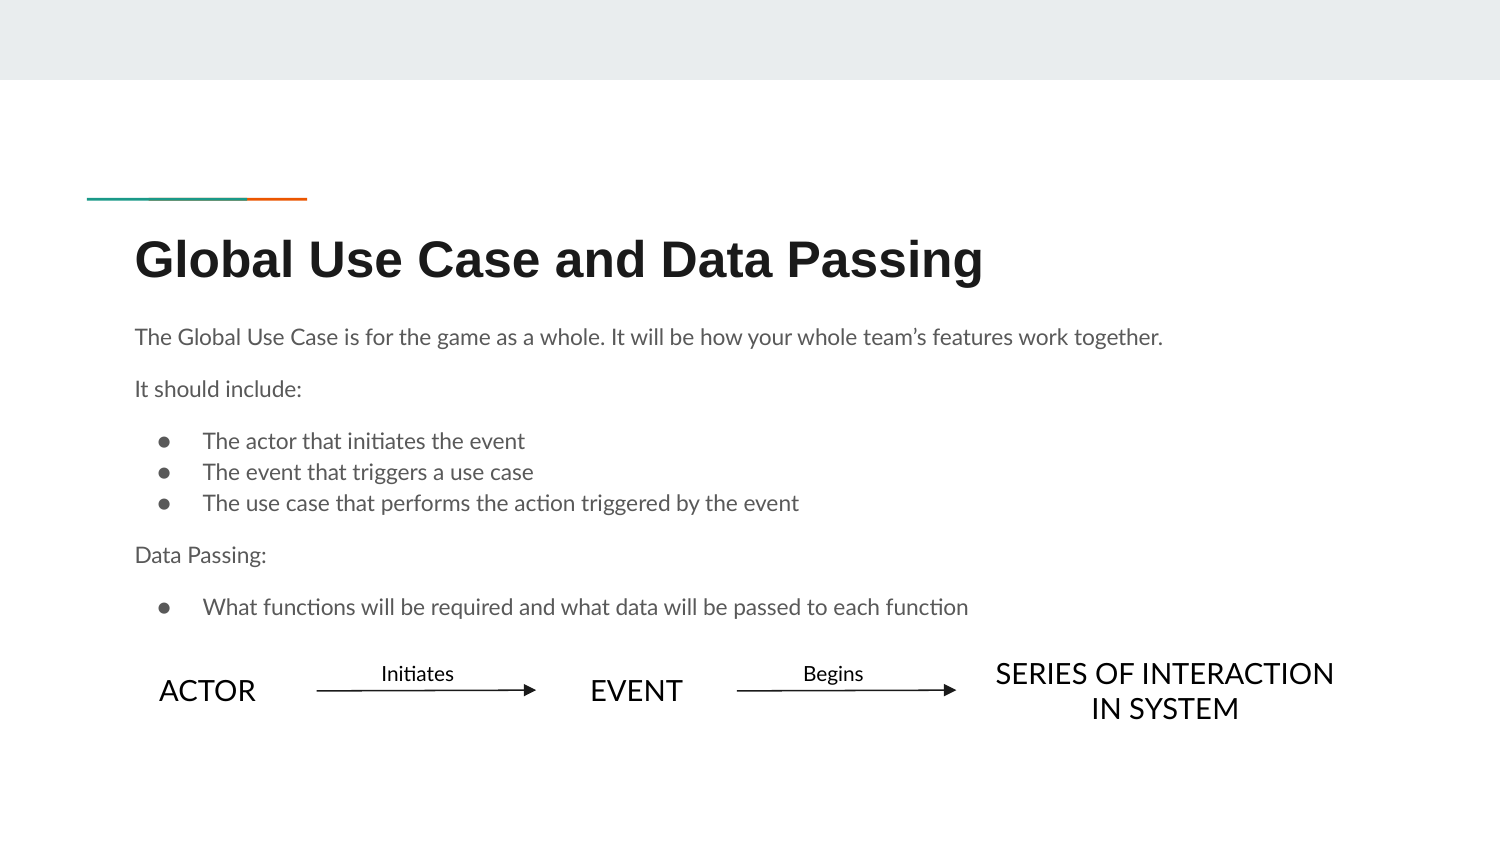

# Global Use Case and Data Passing
The Global Use Case is for the game as a whole. It will be how your whole team’s features work together.
It should include:
The actor that initiates the event
The event that triggers a use case
The use case that performs the action triggered by the event
Data Passing:
What functions will be required and what data will be passed to each function
SERIES OF INTERACTION IN SYSTEM
Initiates
Begins
ACTOR
EVENT